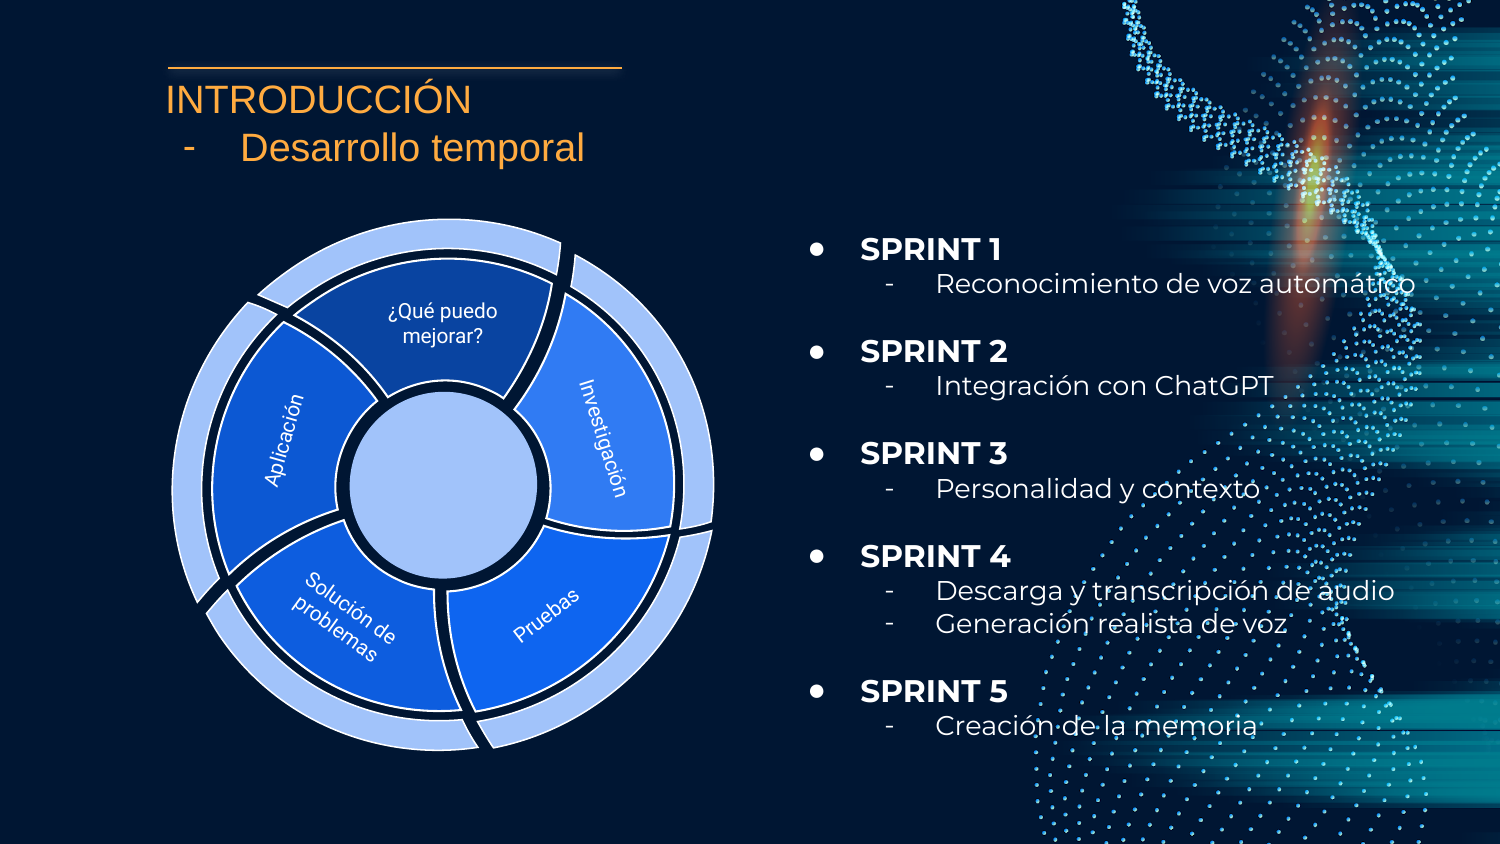

# INTRODUCCIÓN
Desarrollo temporal

¿Qué puedo mejorar?
SPRINT 1
Reconocimiento de voz automático

SPRINT 2
Integración con ChatGPT

SPRINT 3
Personalidad y contexto

SPRINT 4
Descarga y transcripción de audio
Generación realista de voz

SPRINT 5
Creación de la memoria

 Investigación

Aplicación

Pruebas

Solución de problemas